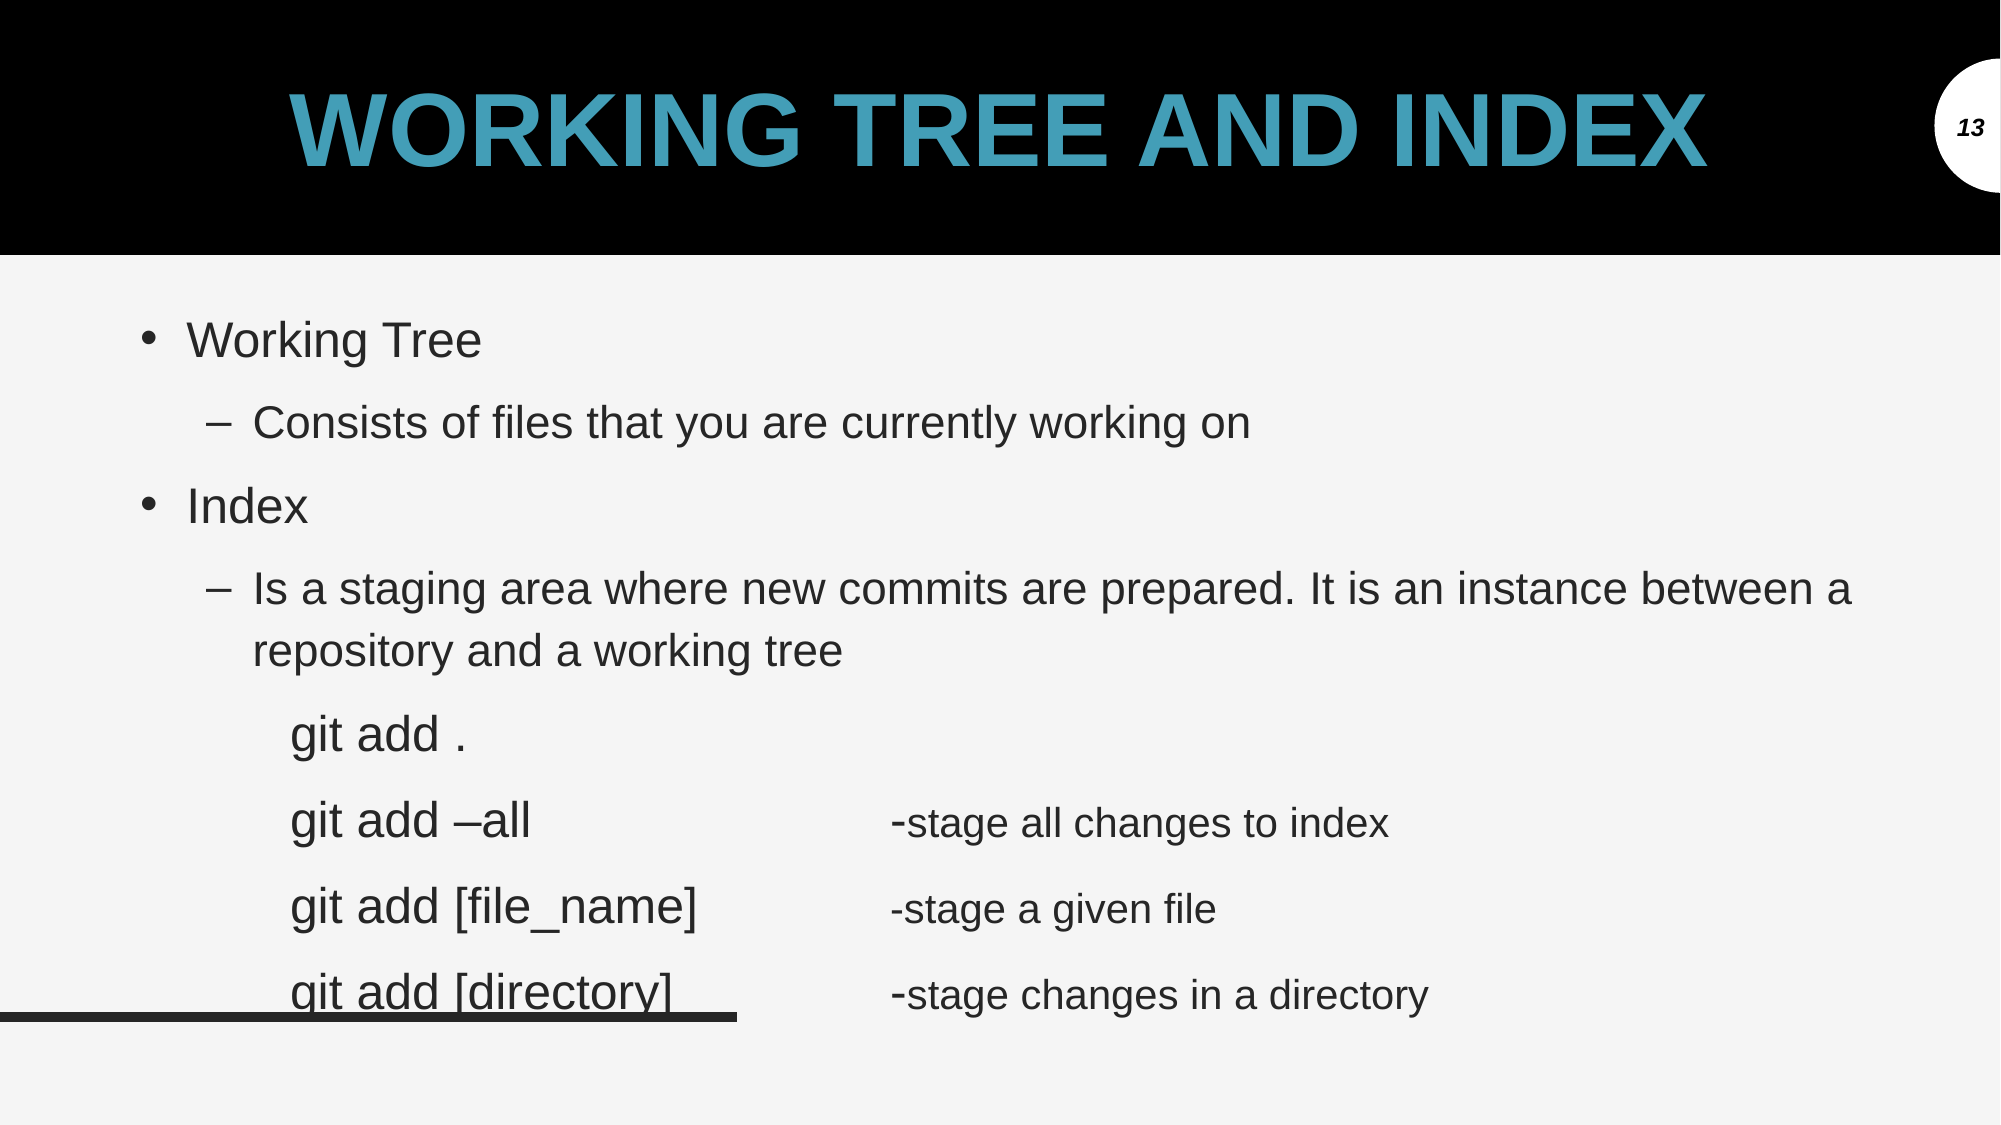

# WORKING TREE AND INDEX
13
Working Tree
Consists of files that you are currently working on
Index
Is a staging area where new commits are prepared. It is an instance between a repository and a working tree
	git add .
	git add –all			-stage all changes to index
	git add [file_name]		-stage a given file
	git add [directory]		-stage changes in a directory